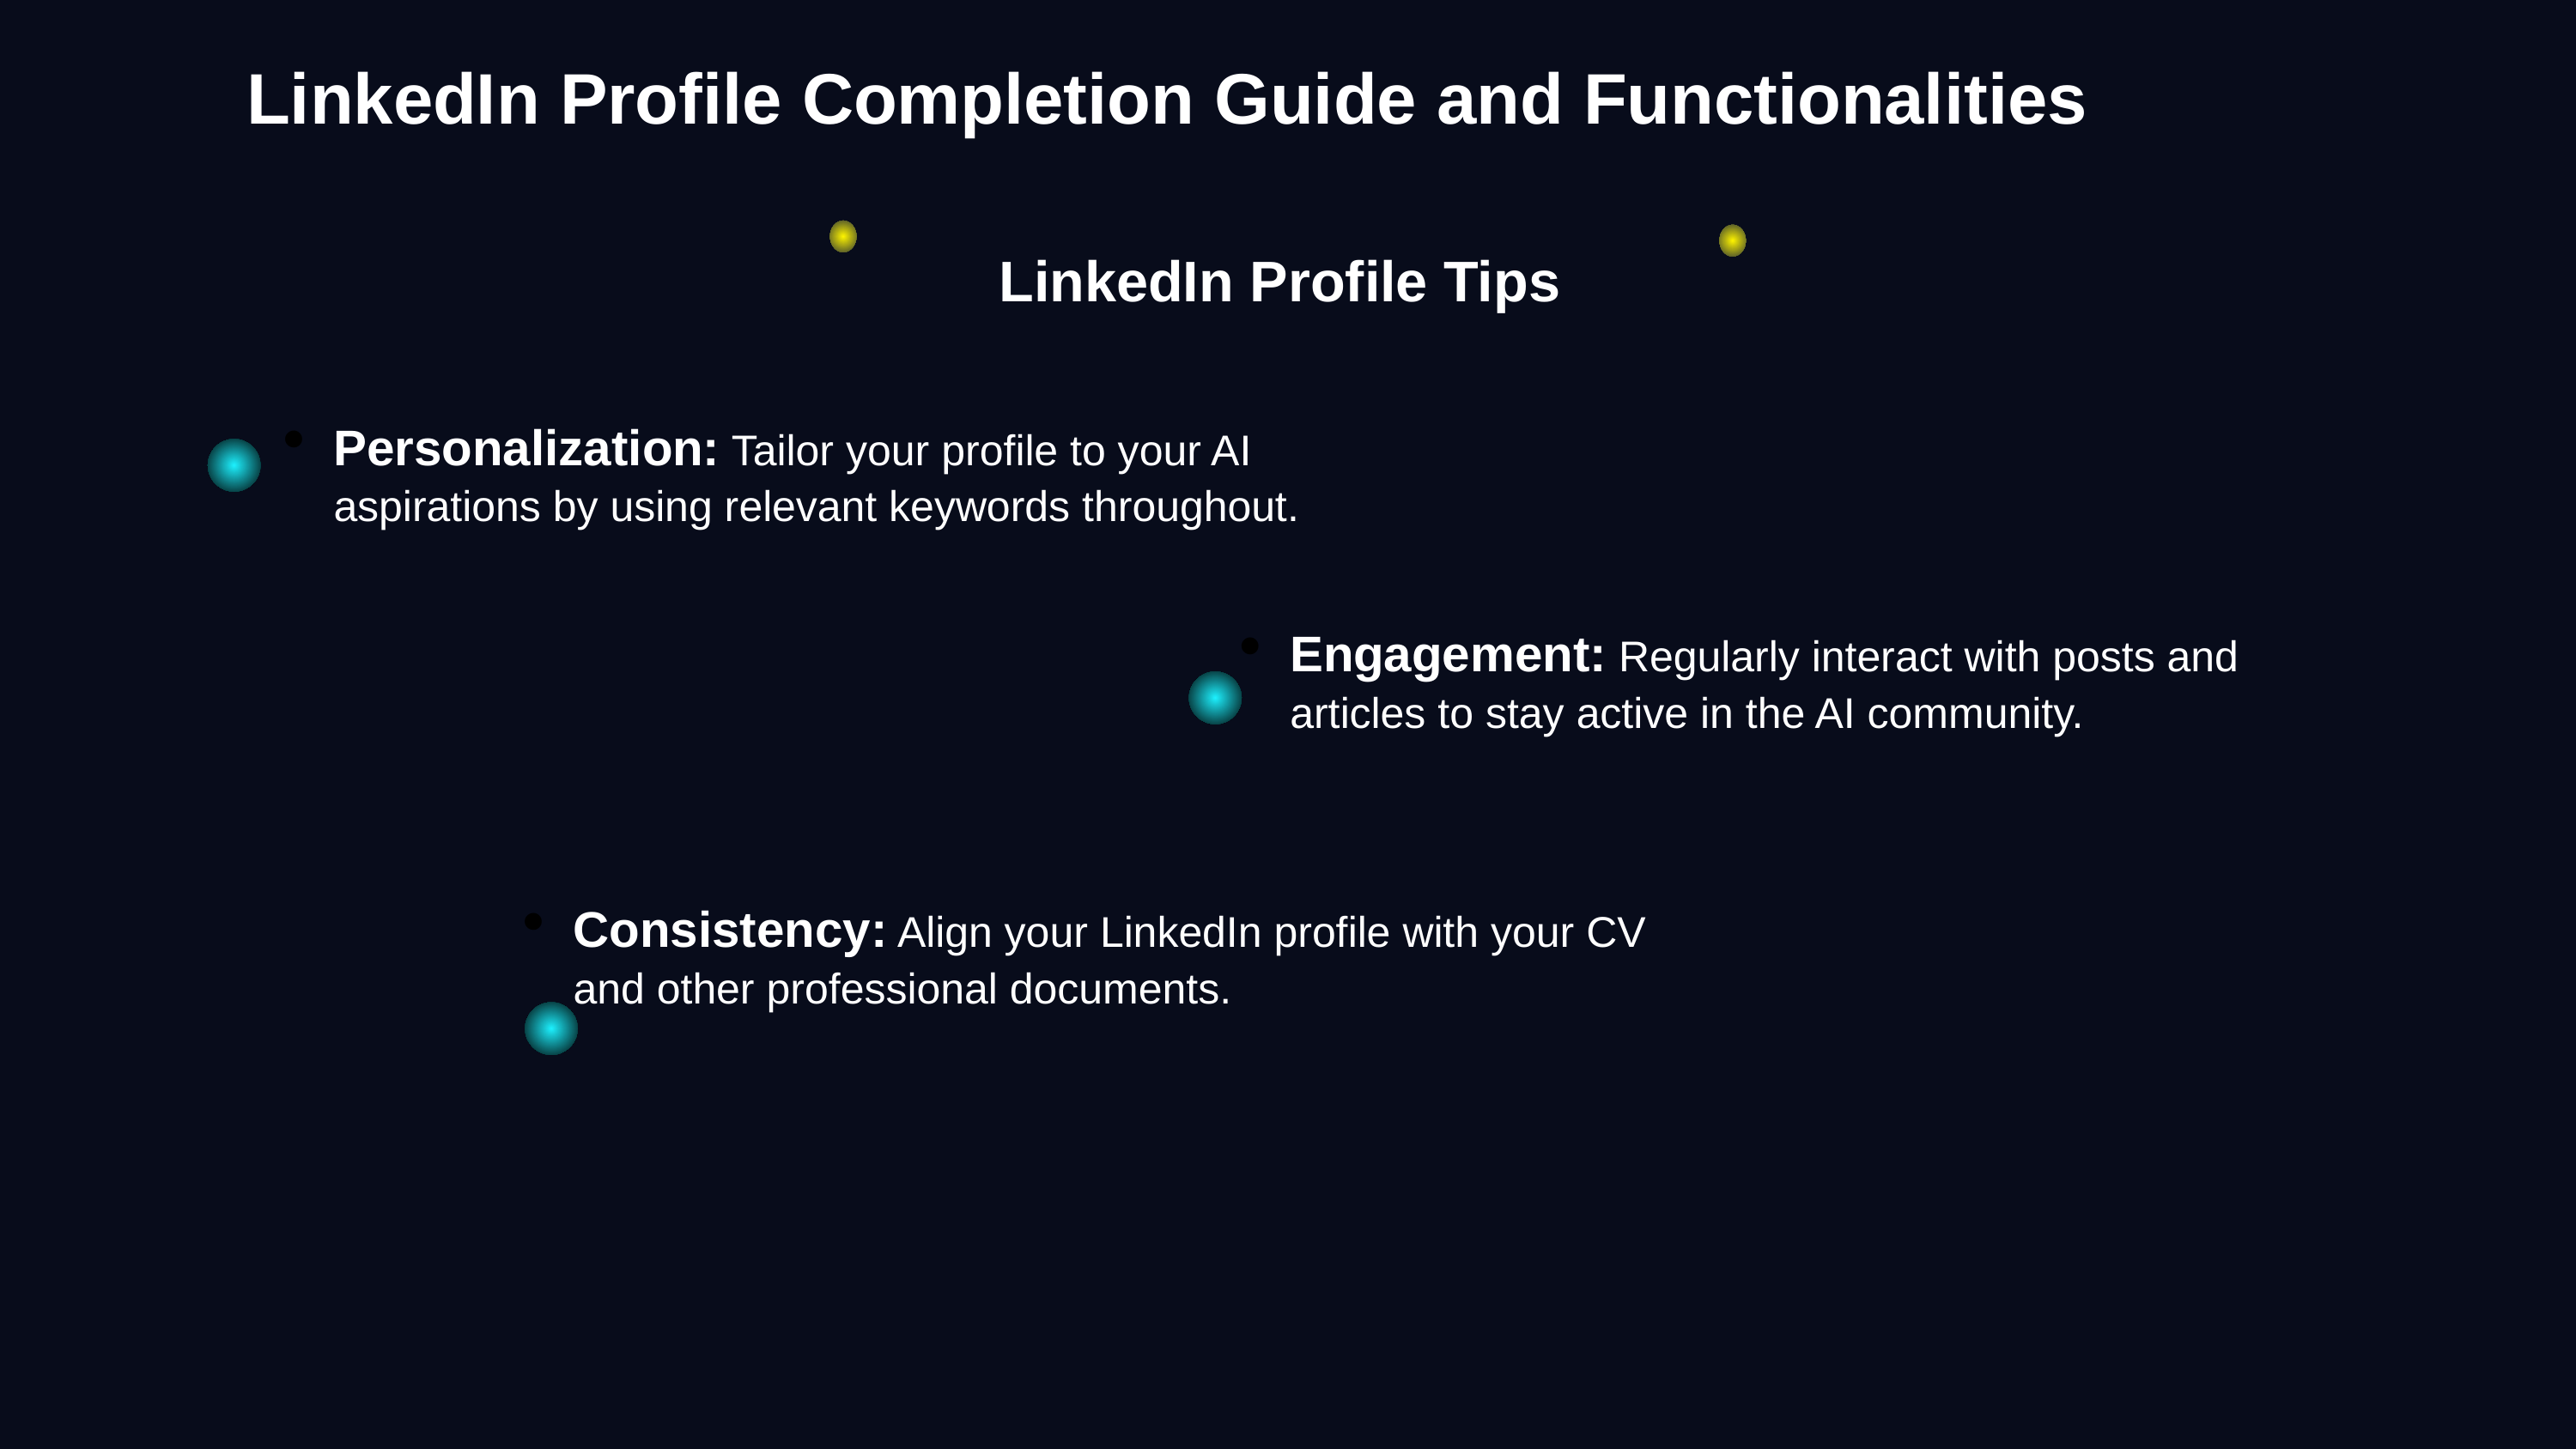

LinkedIn Profile Completion Guide and Functionalities

LinkedIn Profile Tips

Personalization: Tailor your profile to your AI aspirations by using relevant keywords throughout.

Engagement: Regularly interact with posts and articles to stay active in the AI community.

Consistency: Align your LinkedIn profile with your CV and other professional documents.